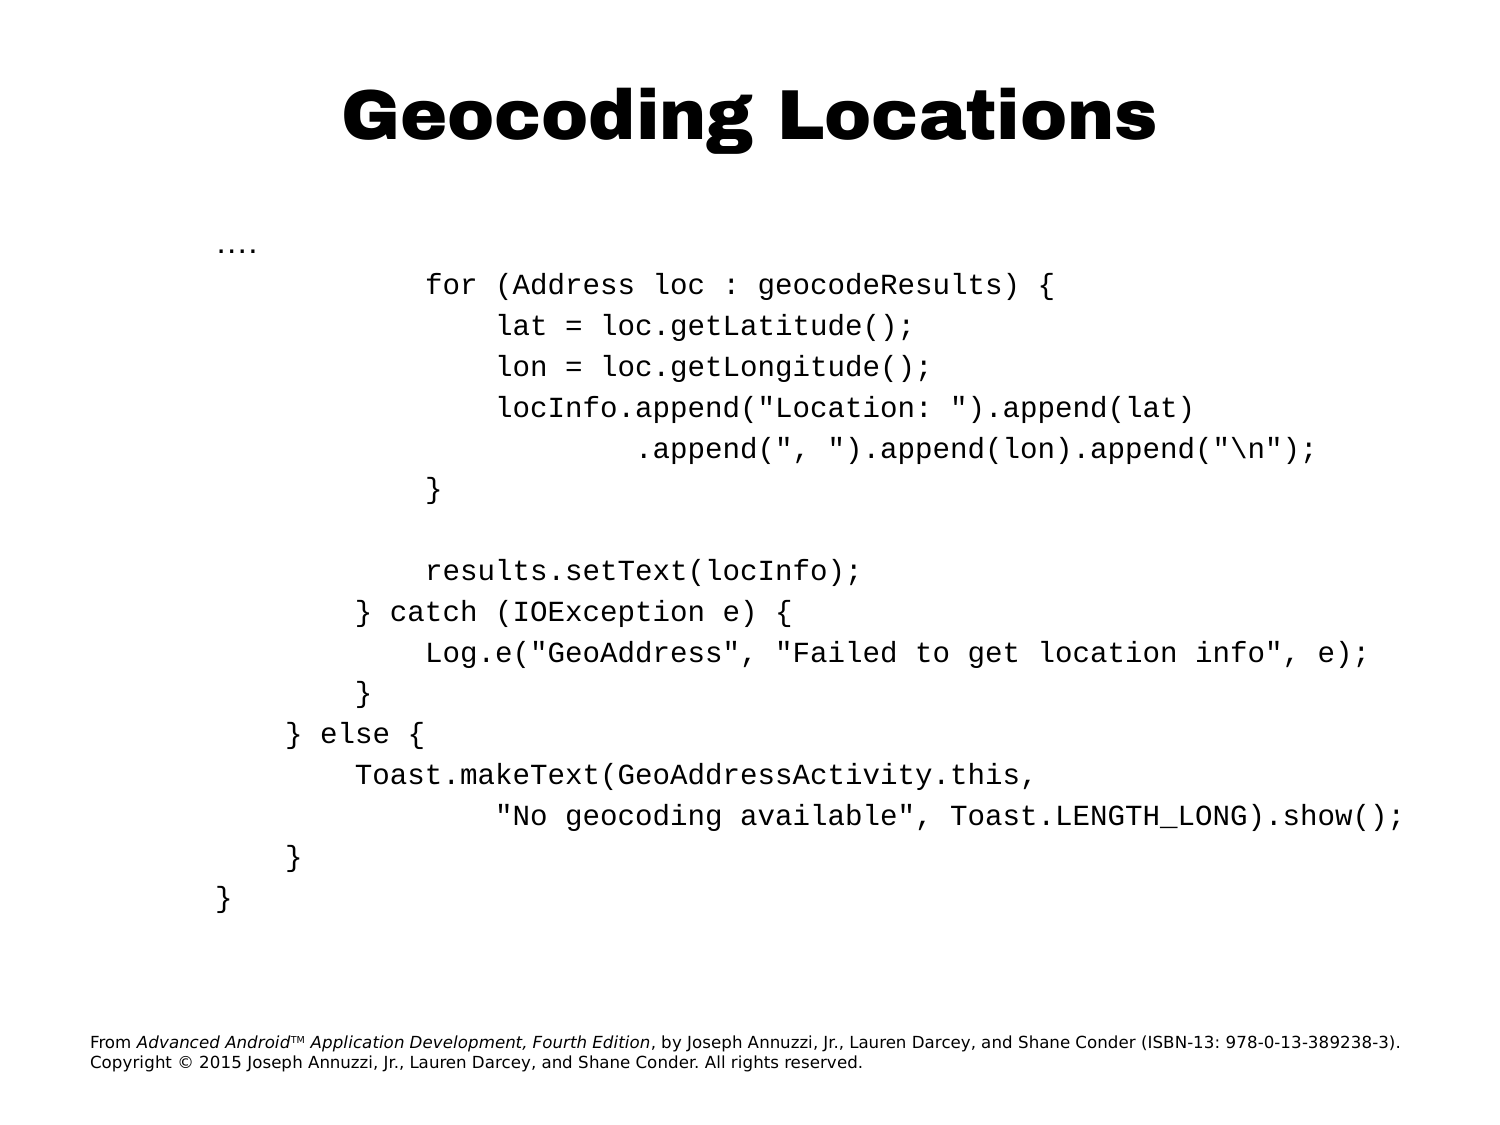

# Geocoding Locations
….
            for (Address loc : geocodeResults) {
                lat = loc.getLatitude();
                lon = loc.getLongitude();
                locInfo.append("Location: ").append(lat)
                        .append(", ").append(lon).append("\n");
            }

            results.setText(locInfo);
        } catch (IOException e) {
            Log.e("GeoAddress", "Failed to get location info", e);
        }
    } else {
        Toast.makeText(GeoAddressActivity.this,
                "No geocoding available", Toast.LENGTH_LONG).show();
    }
}
From Advanced AndroidTM Application Development, Fourth Edition, by Joseph Annuzzi, Jr., Lauren Darcey, and Shane Conder (ISBN-13: 978-0-13-389238-3). Copyright © 2015 Joseph Annuzzi, Jr., Lauren Darcey, and Shane Conder. All rights reserved.